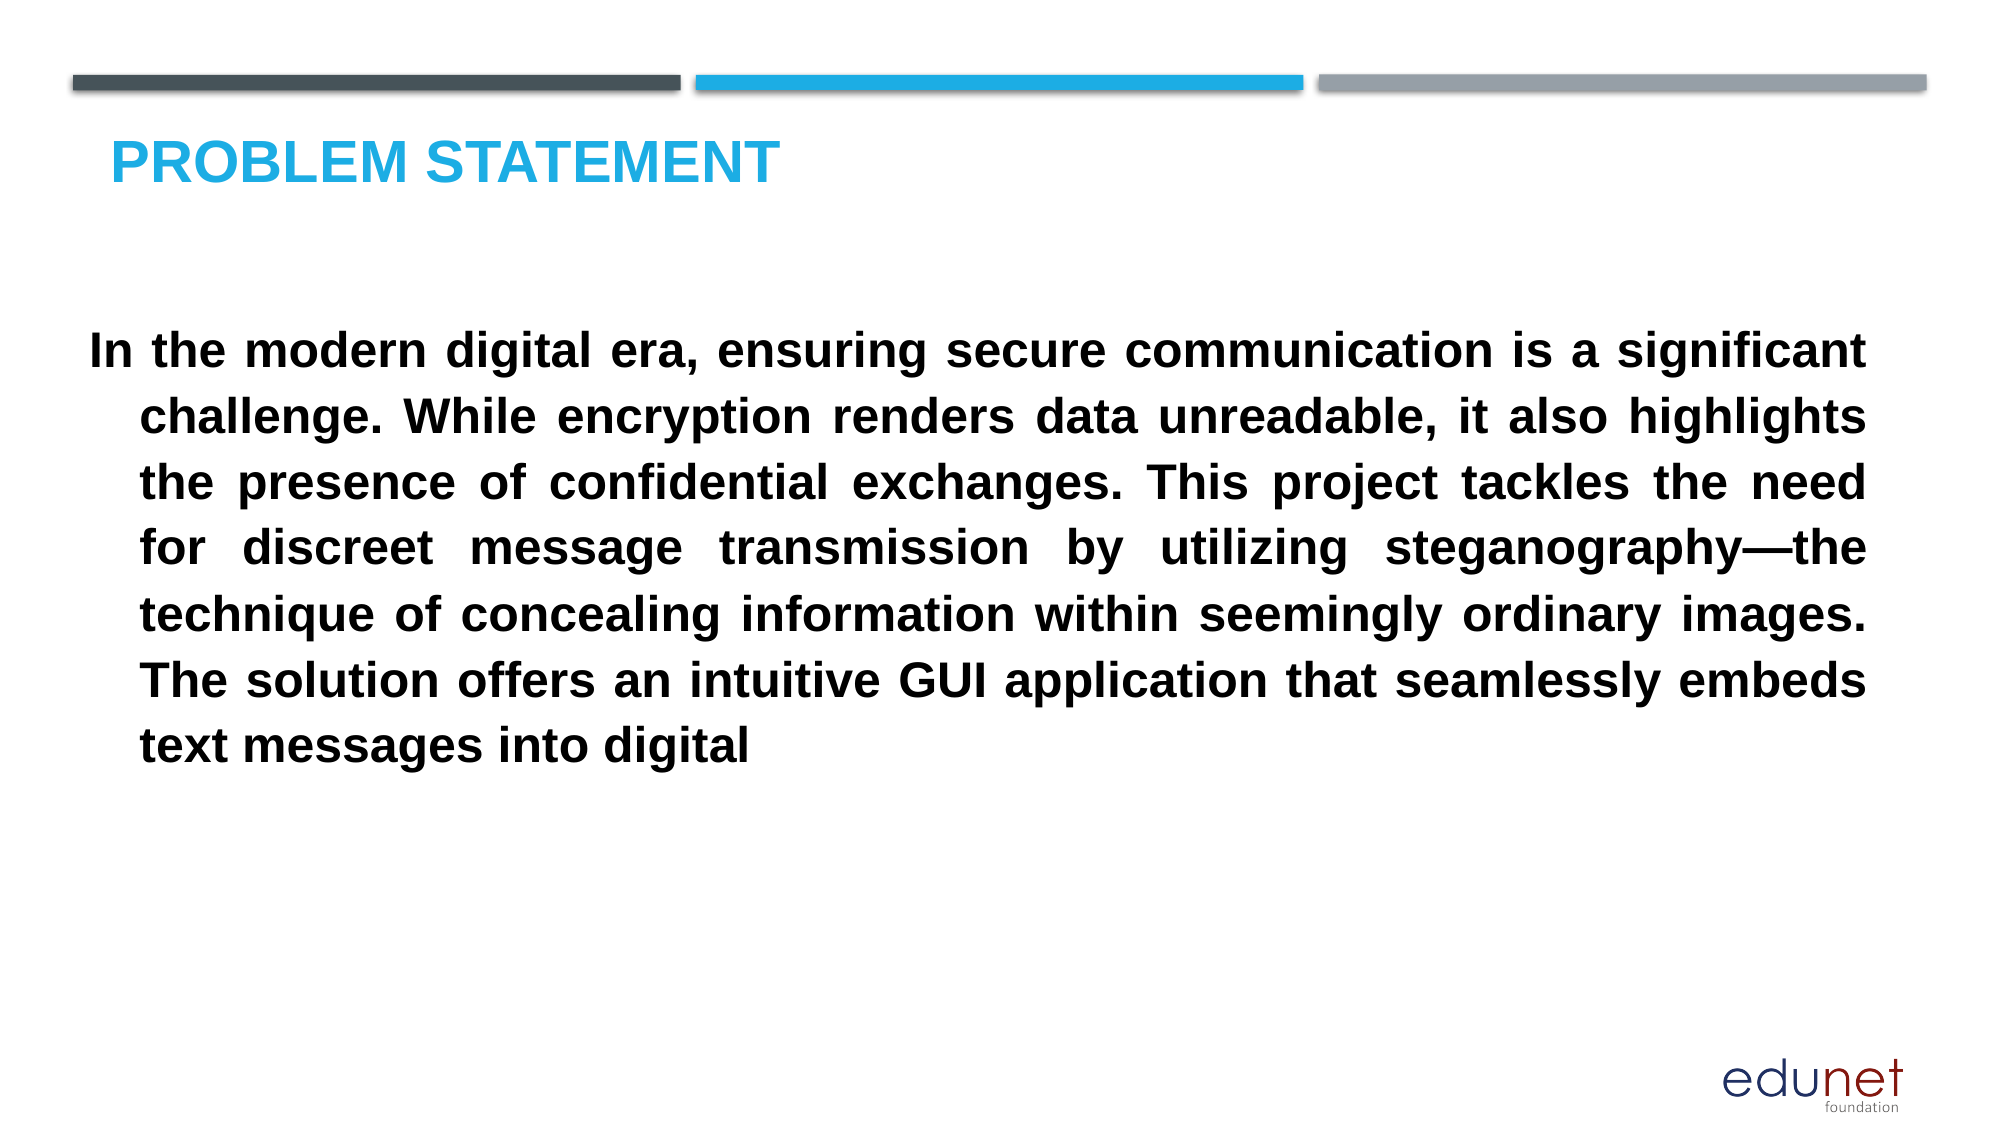

# Problem Statement
In the modern digital era, ensuring secure communication is a significant challenge. While encryption renders data unreadable, it also highlights the presence of confidential exchanges. This project tackles the need for discreet message transmission by utilizing steganography—the technique of concealing information within seemingly ordinary images. The solution offers an intuitive GUI application that seamlessly embeds text messages into digital